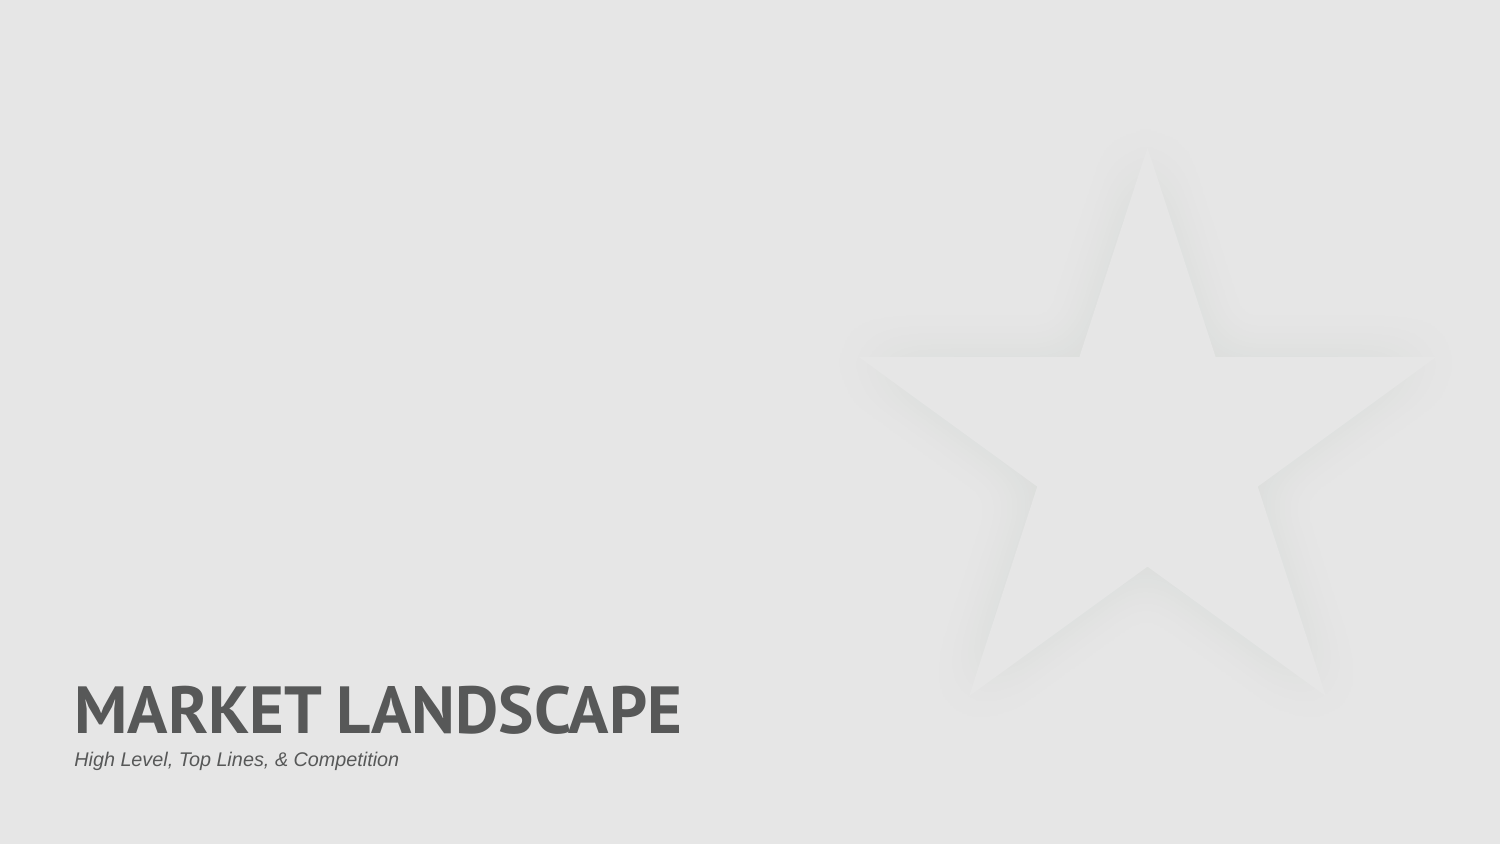

# MARKET LANDSCAPE
High Level, Top Lines, & Competition